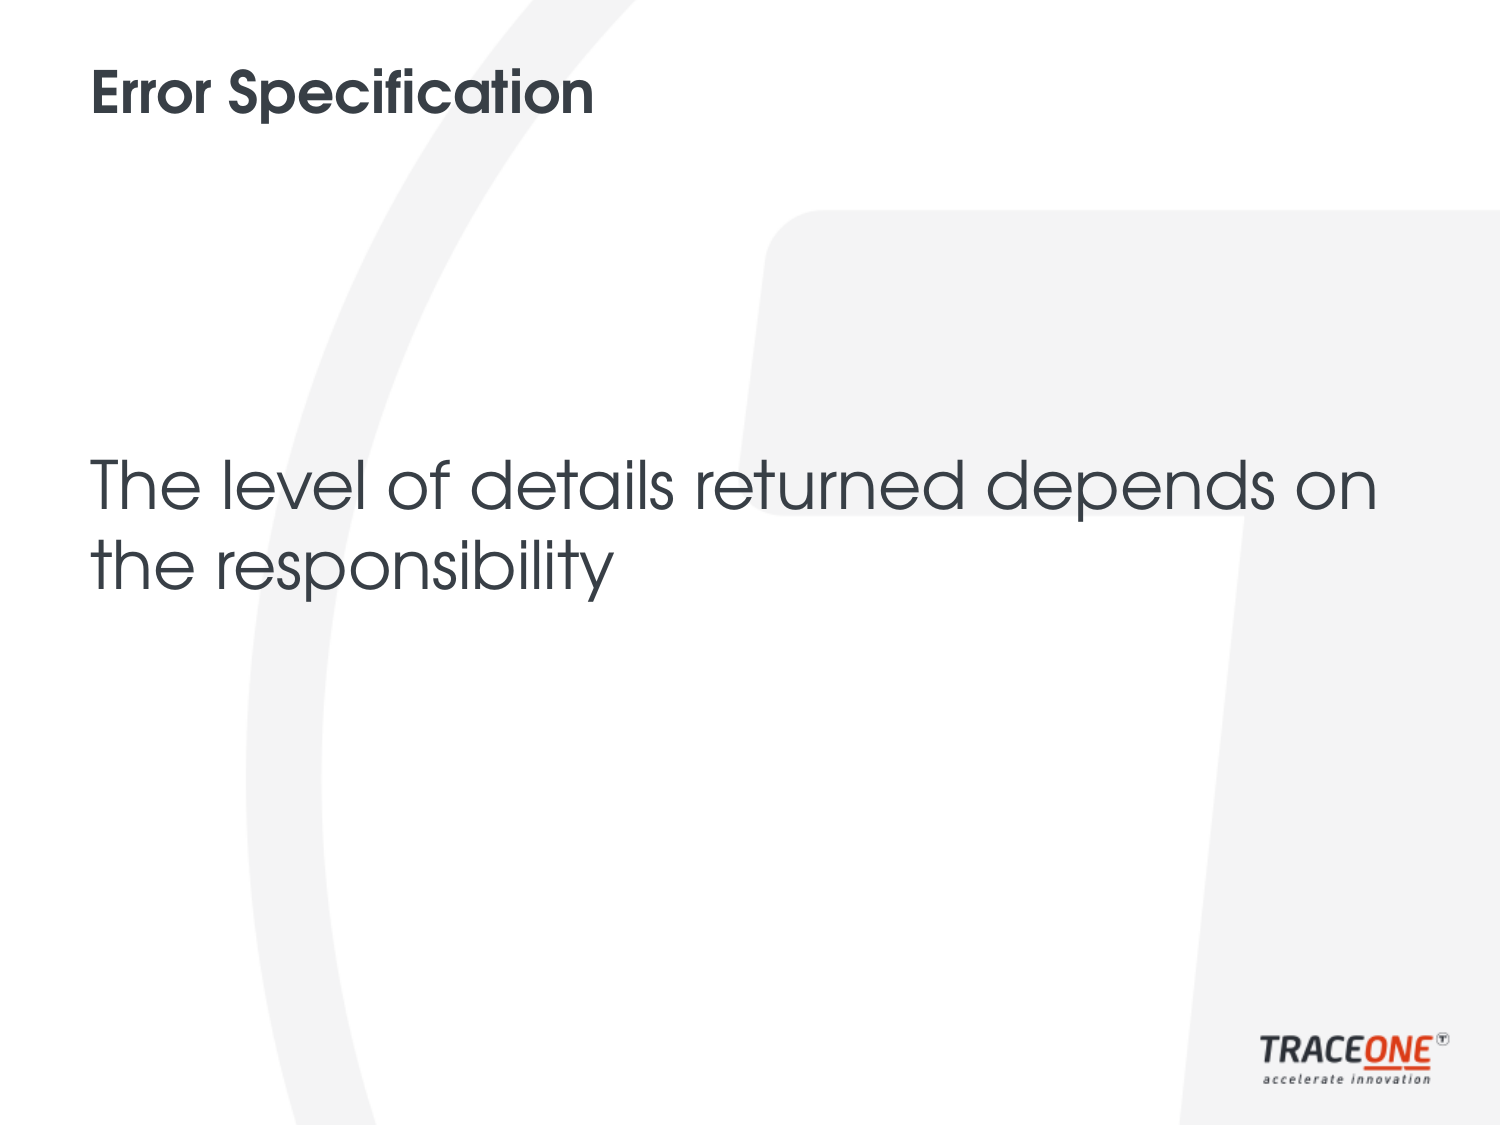

# Error Specification
The level of details returned depends on the responsibility